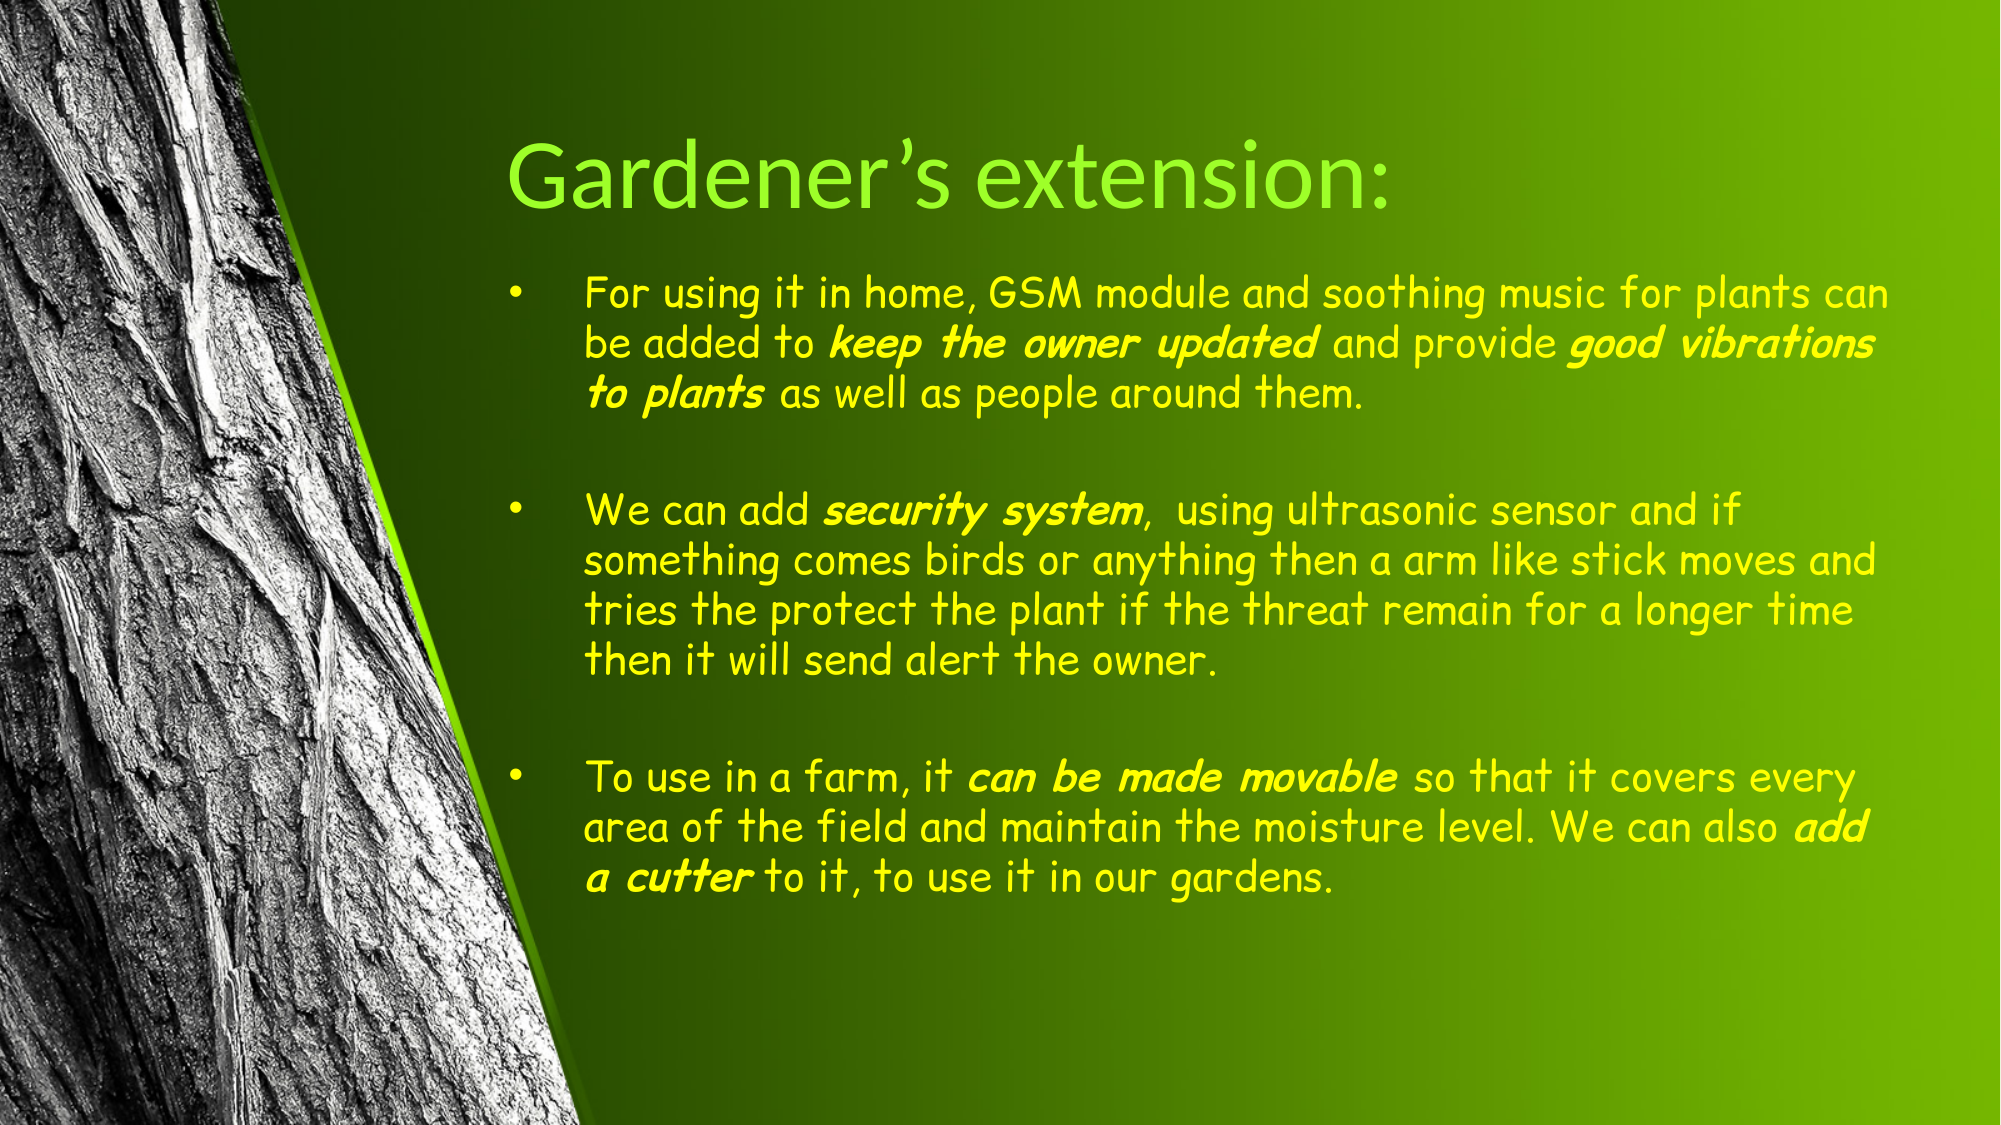

# Gardener’s extension:
For using it in home, GSM module and soothing music for plants can be added to keep the owner updated and provide good vibrations to plants as well as people around them.

We can add security system,  using ultrasonic sensor and if something comes birds or anything then a arm like stick moves and tries the protect the plant if the threat remain for a longer time then it will send alert the owner.

To use in a farm, it can be made movable so that it covers every area of the field and maintain the moisture level. We can also add a cutter to it, to use it in our gardens.